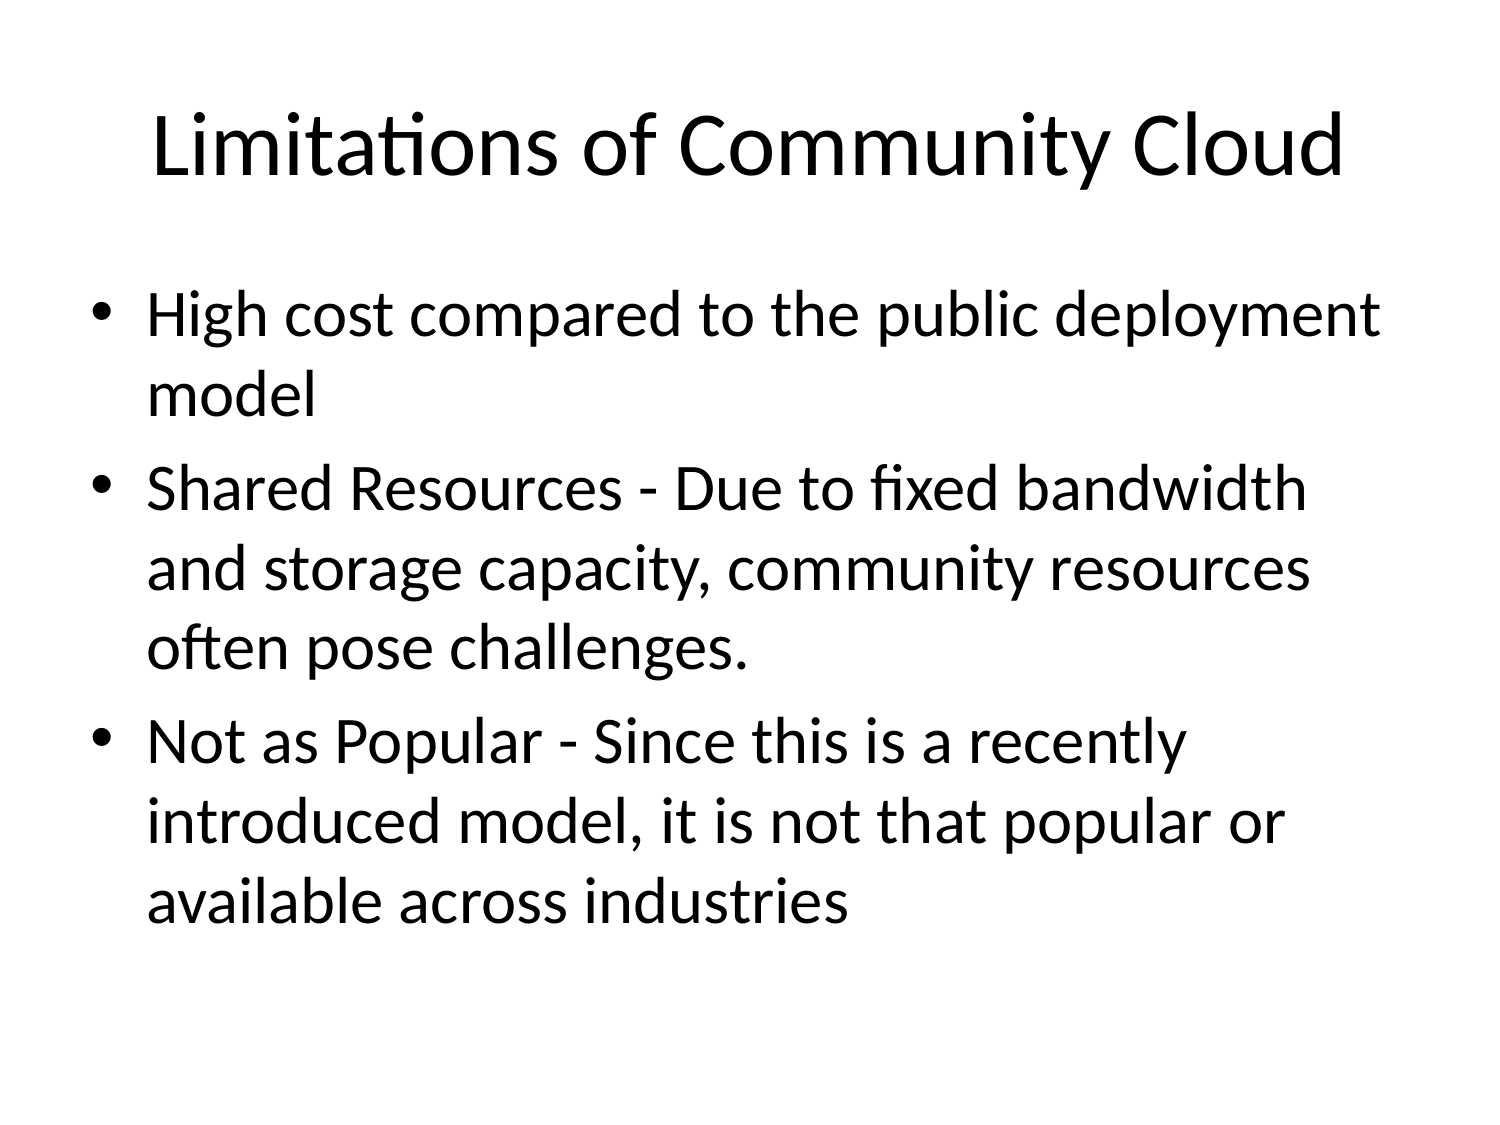

# Limitations of Community Cloud
High cost compared to the public deployment model
Shared Resources - Due to fixed bandwidth and storage capacity, community resources often pose challenges.
Not as Popular - Since this is a recently introduced model, it is not that popular or available across industries